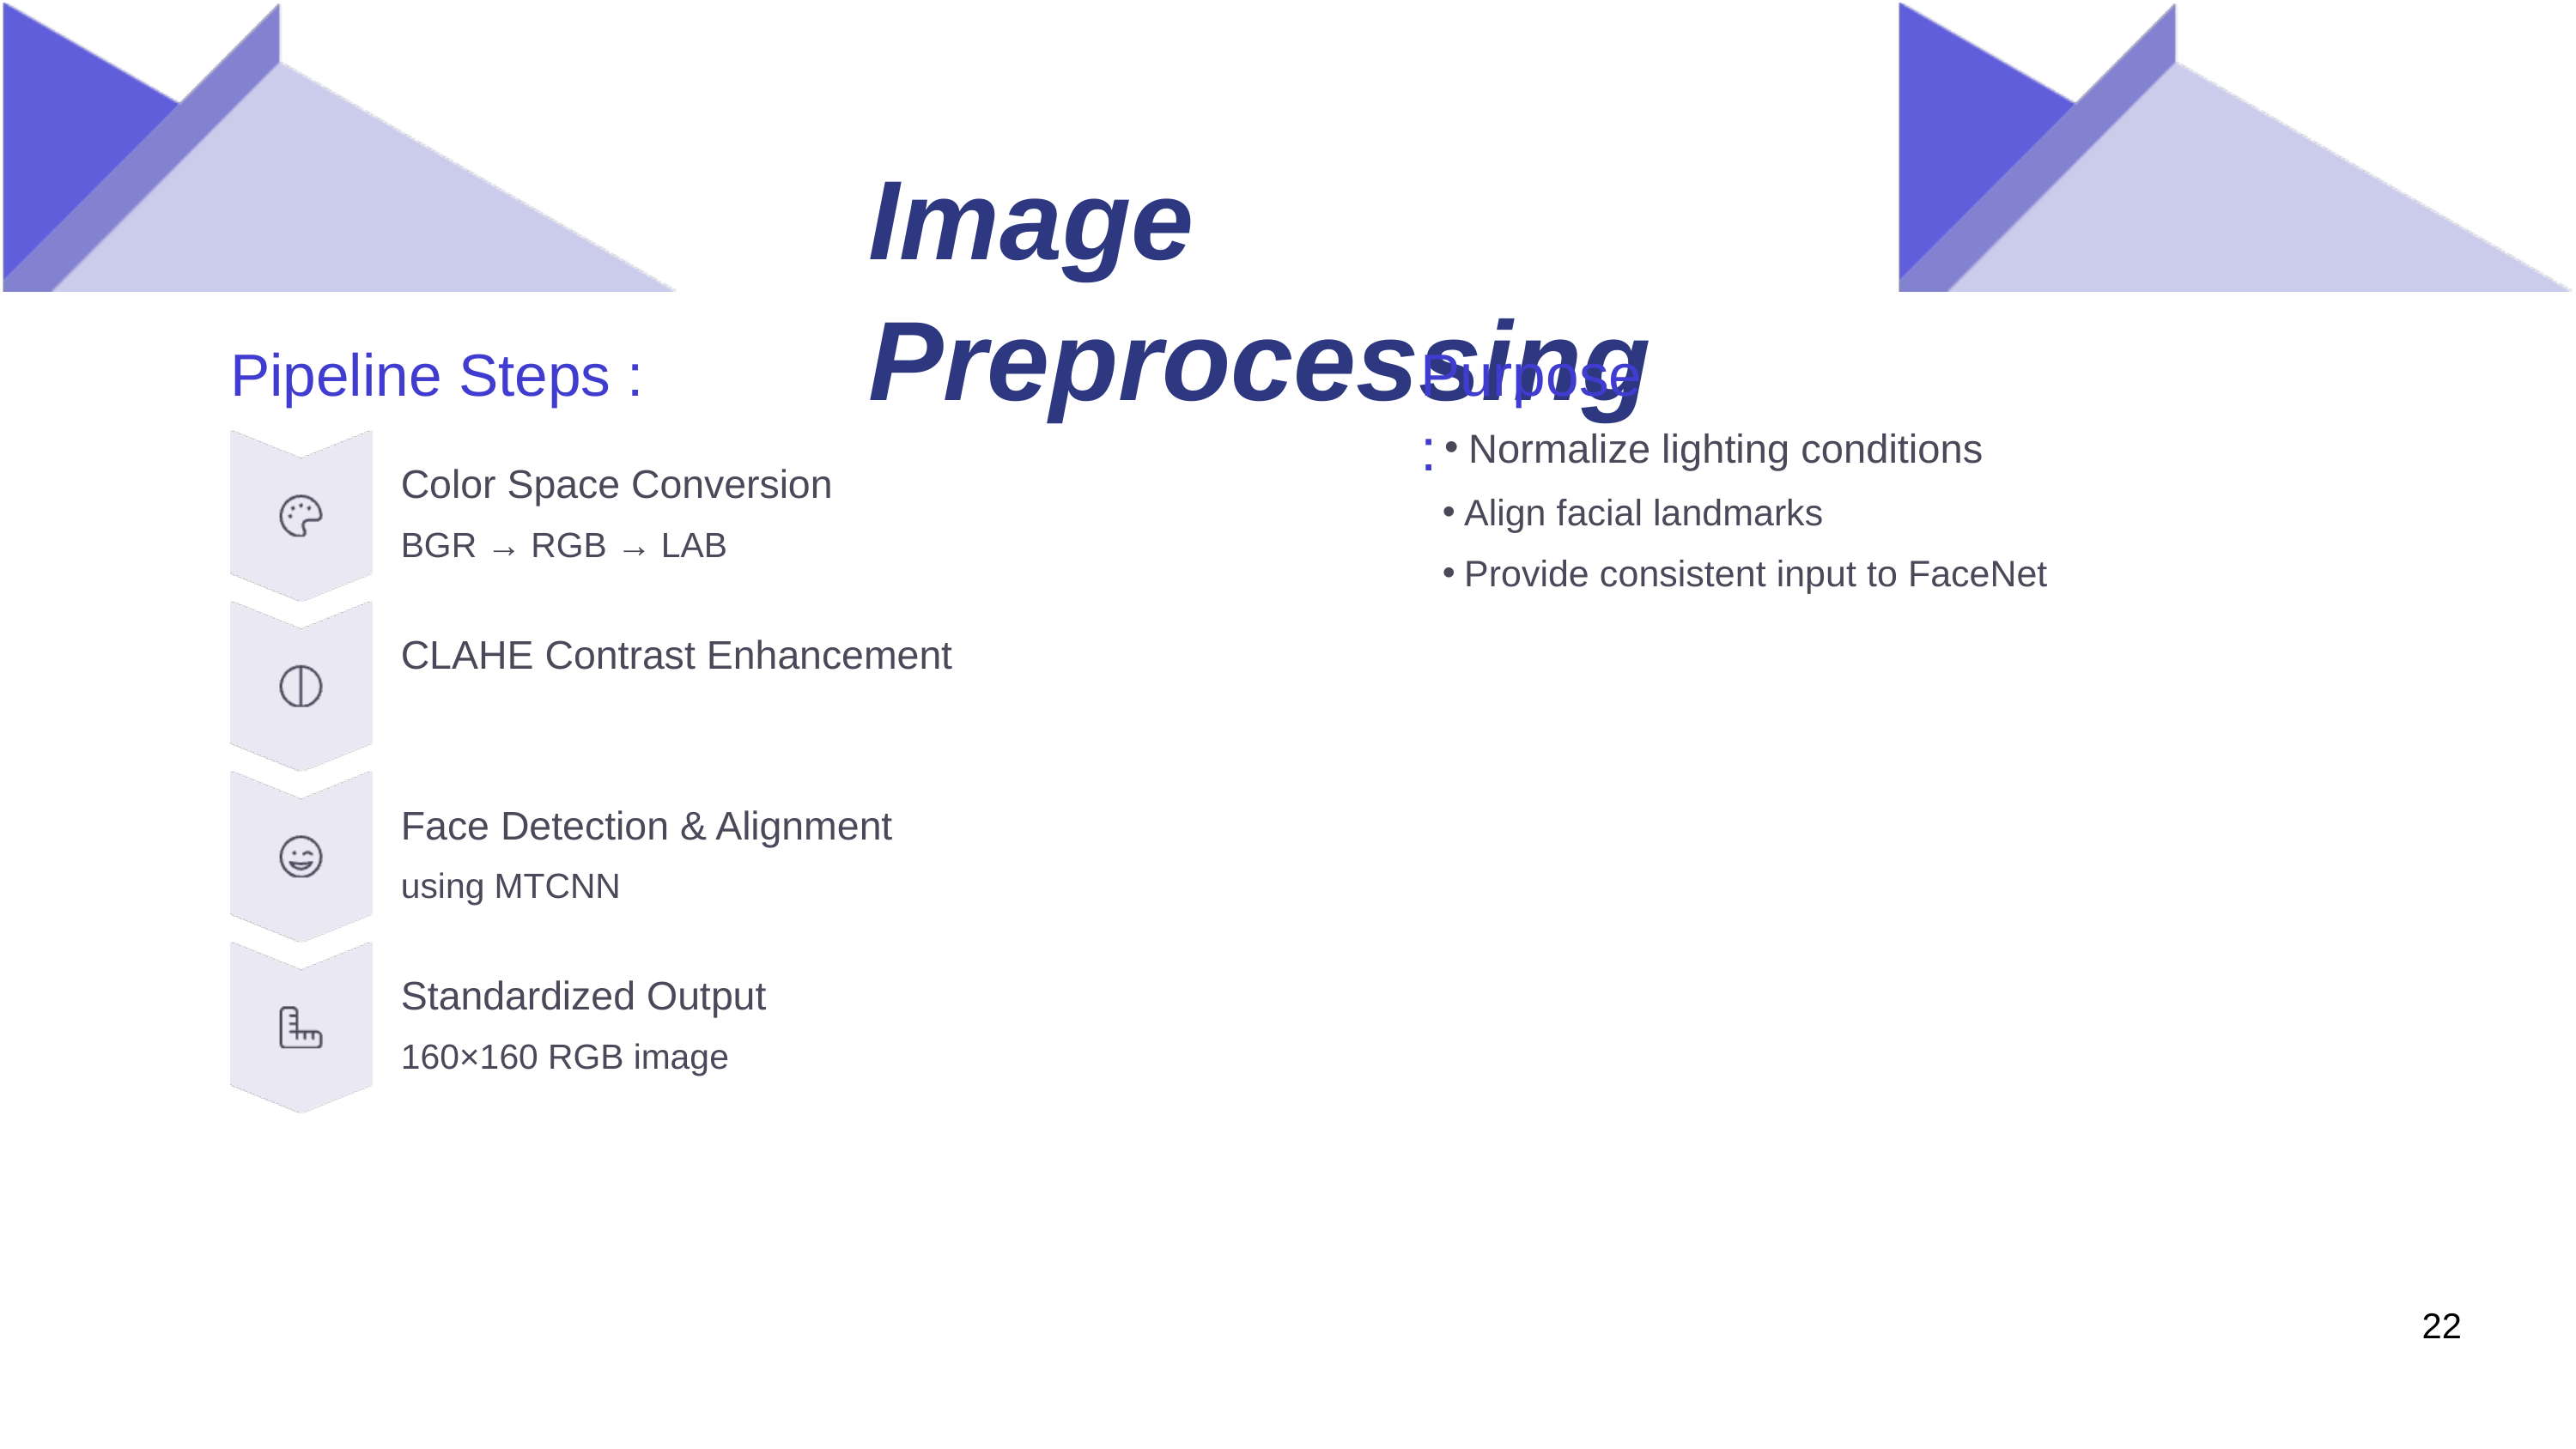

Image Preprocessing
Pipeline Steps :
Purpose :
Normalize lighting conditions

Color Space Conversion
Align facial landmarks
BGR → RGB → LAB
Provide consistent input to FaceNet

CLAHE Contrast Enhancement

Face Detection & Alignment
using MTCNN

Standardized Output
160×160 RGB image
22